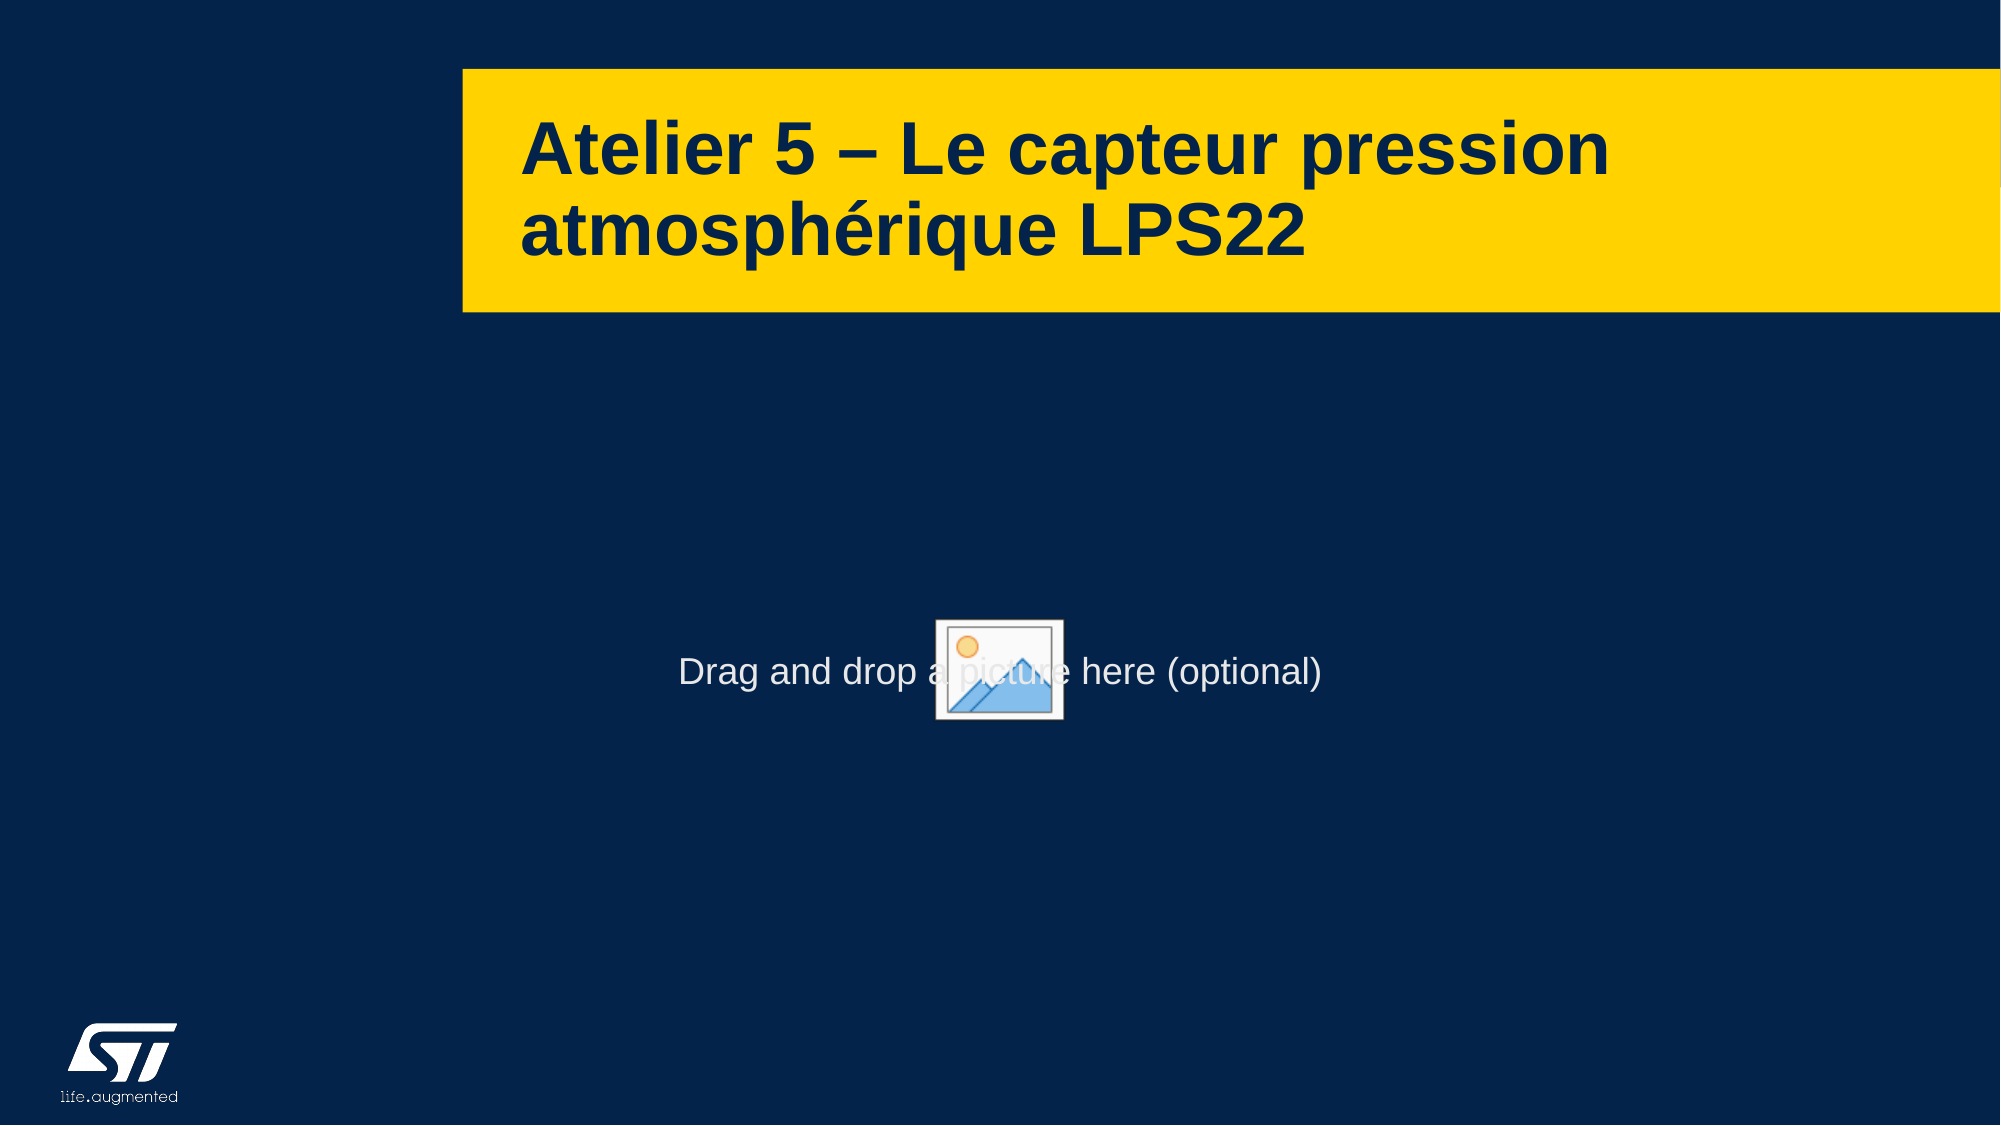

# Atelier 5 – Le capteur pression atmosphérique LPS22